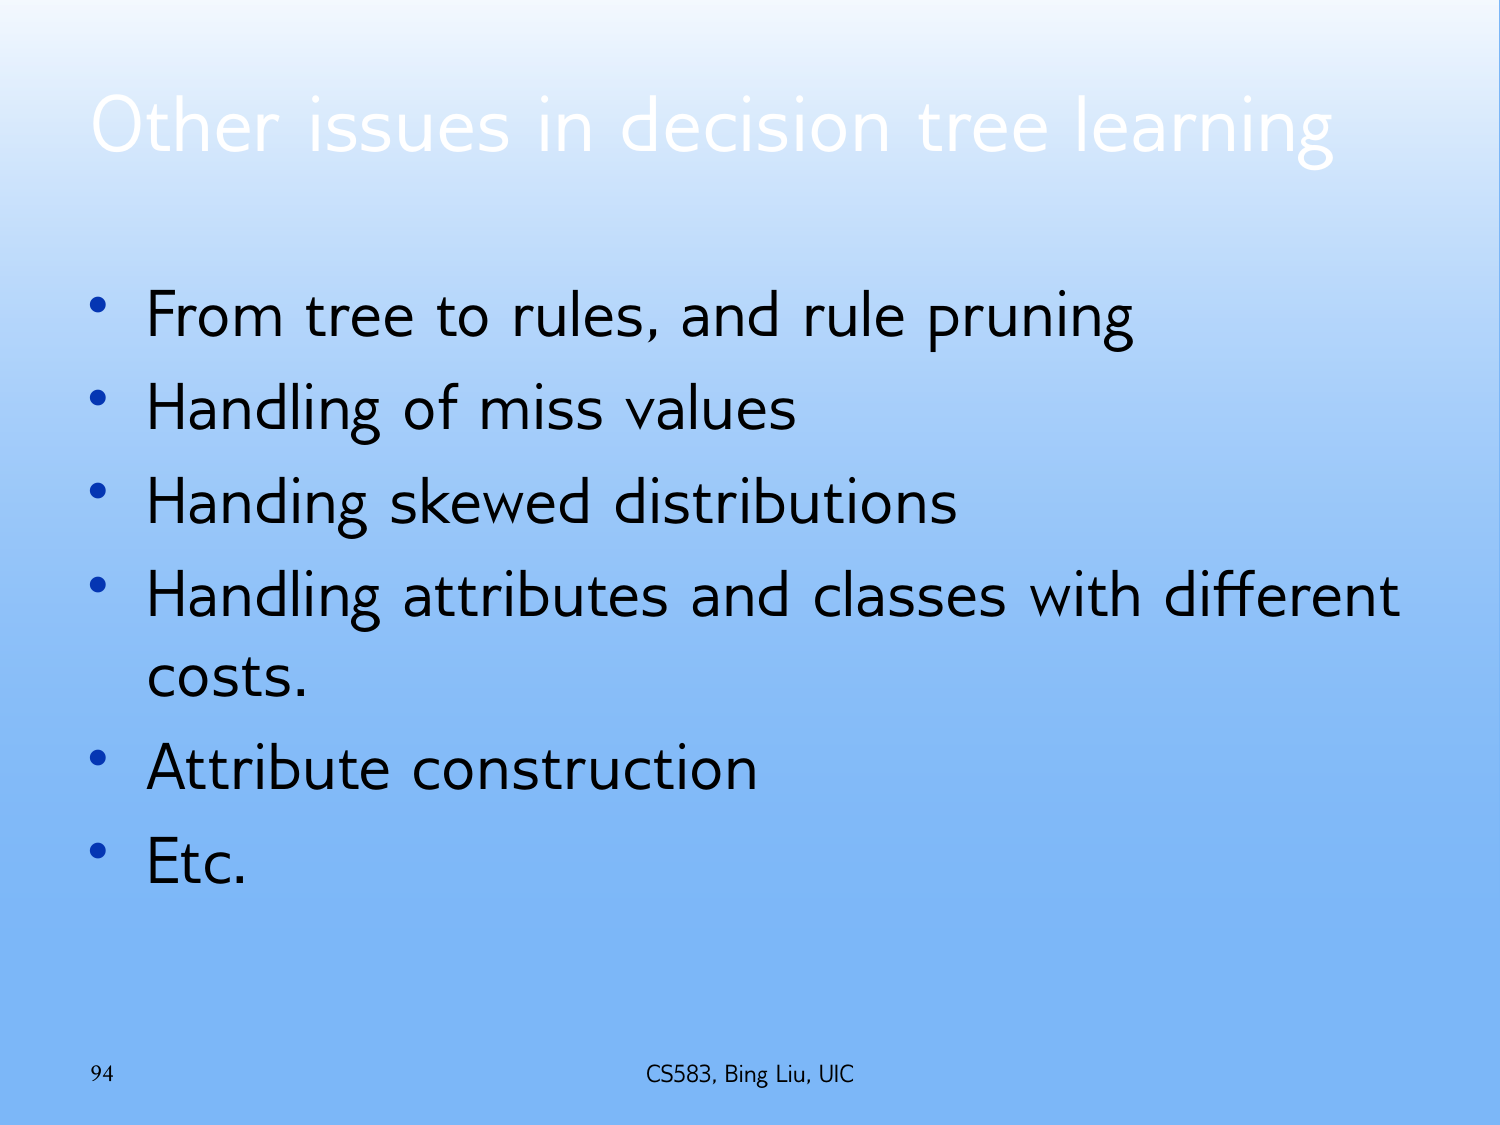

# Other issues in decision tree learning
From tree to rules, and rule pruning
Handling of miss values
Handing skewed distributions
Handling attributes and classes with different costs.
Attribute construction
Etc.

94
CS583, Bing Liu, UIC